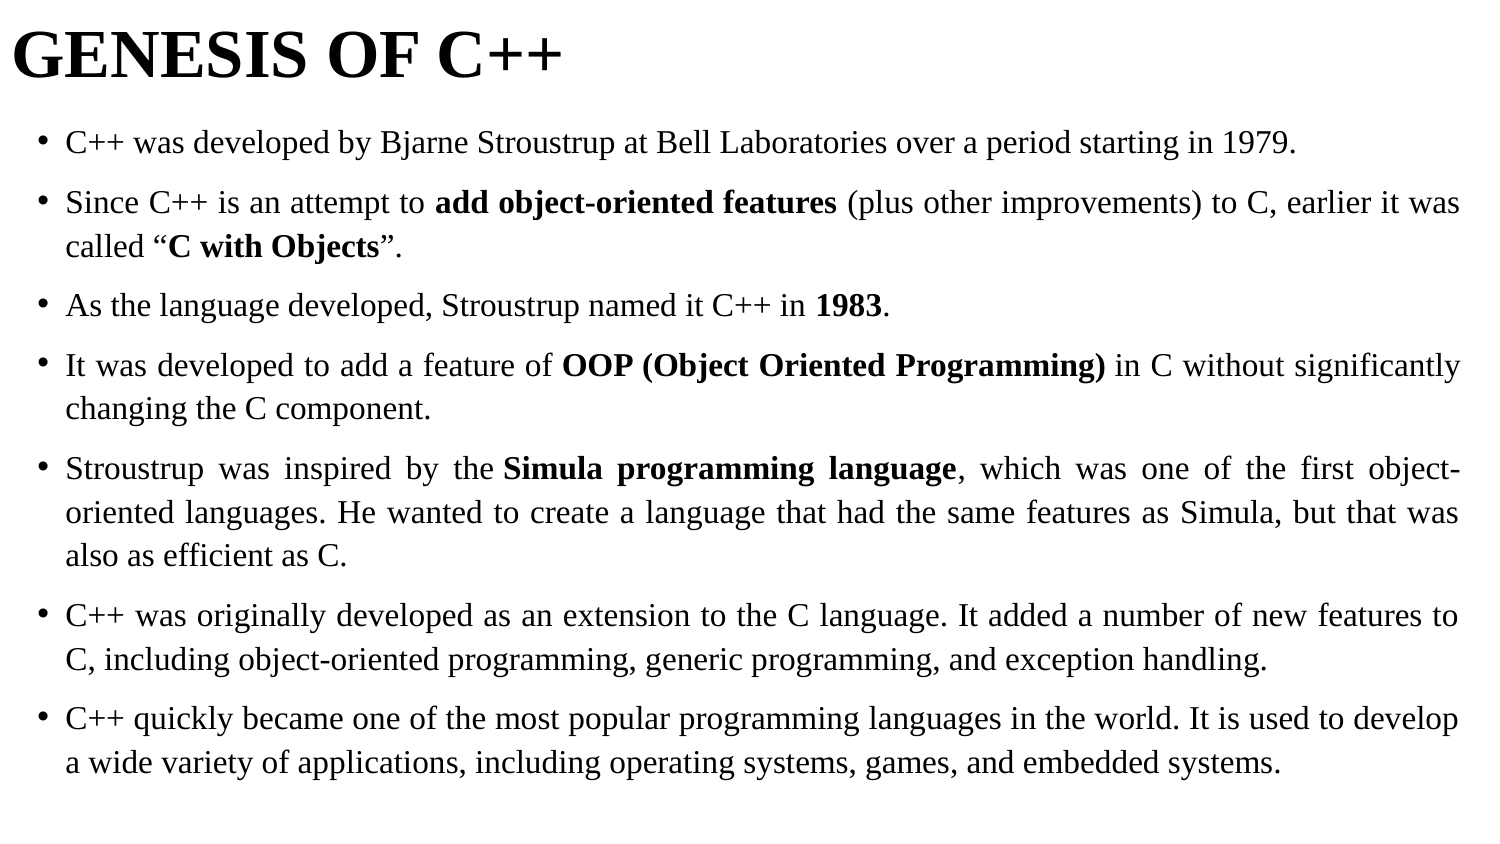

# GENESIS OF C++
C++ was developed by Bjarne Stroustrup at Bell Laboratories over a period starting in 1979.
Since C++ is an attempt to add object-oriented features (plus other improvements) to C, earlier it was called “C with Objects”.
As the language developed, Stroustrup named it C++ in 1983.
It was developed to add a feature of OOP (Object Oriented Programming) in C without significantly changing the C component.
Stroustrup was inspired by the Simula programming language, which was one of the first object-oriented languages. He wanted to create a language that had the same features as Simula, but that was also as efficient as C.
C++ was originally developed as an extension to the C language. It added a number of new features to C, including object-oriented programming, generic programming, and exception handling.
C++ quickly became one of the most popular programming languages in the world. It is used to develop a wide variety of applications, including operating systems, games, and embedded systems.